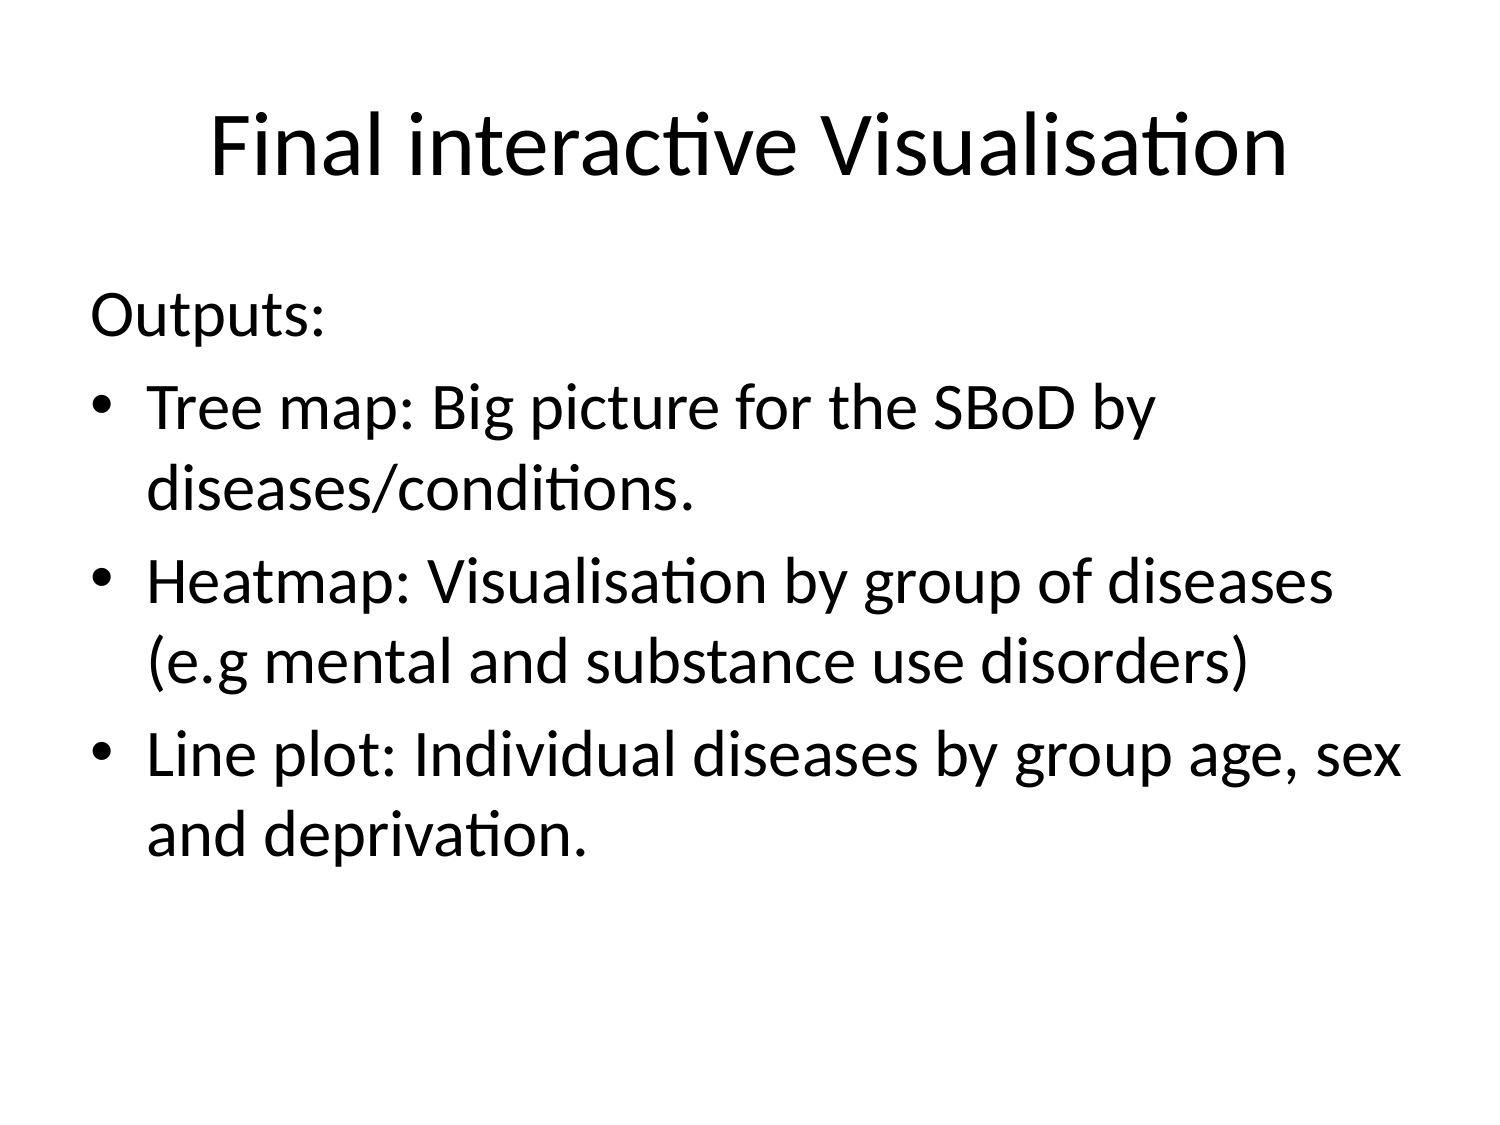

# Final interactive Visualisation
Outputs:
Tree map: Big picture for the SBoD by diseases/conditions.
Heatmap: Visualisation by group of diseases (e.g mental and substance use disorders)
Line plot: Individual diseases by group age, sex and deprivation.